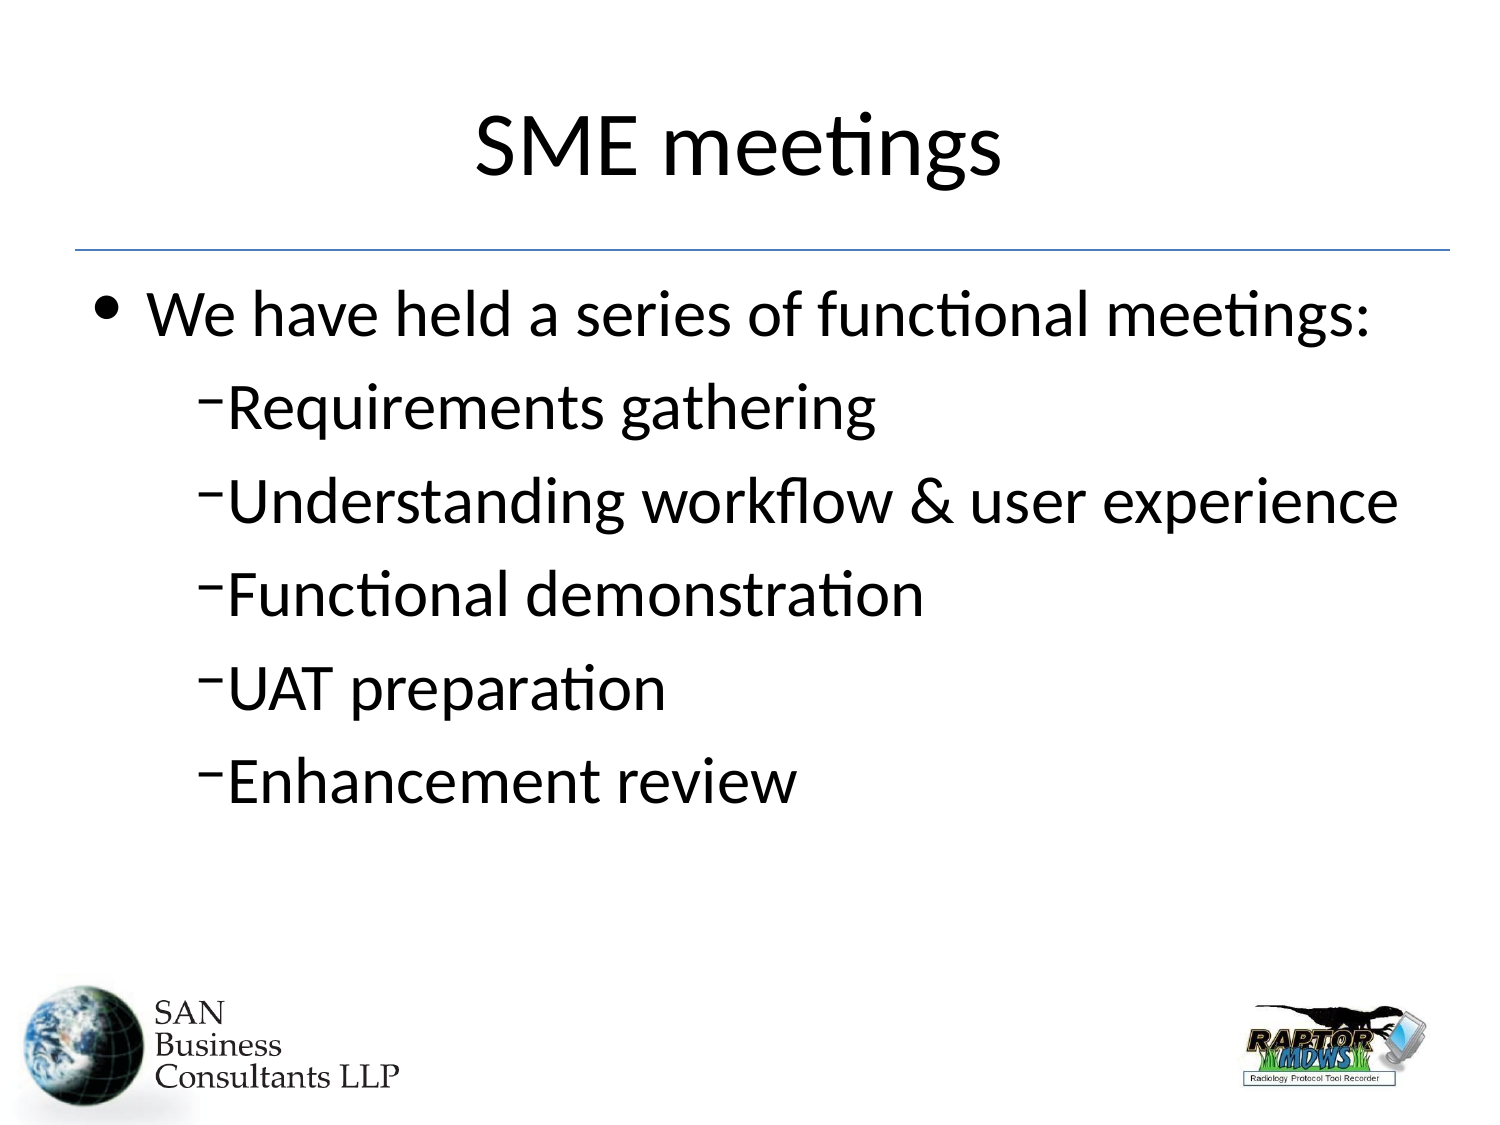

# SME meetings
We have held a series of functional meetings:
Requirements gathering
Understanding workflow & user experience
Functional demonstration
UAT preparation
Enhancement review